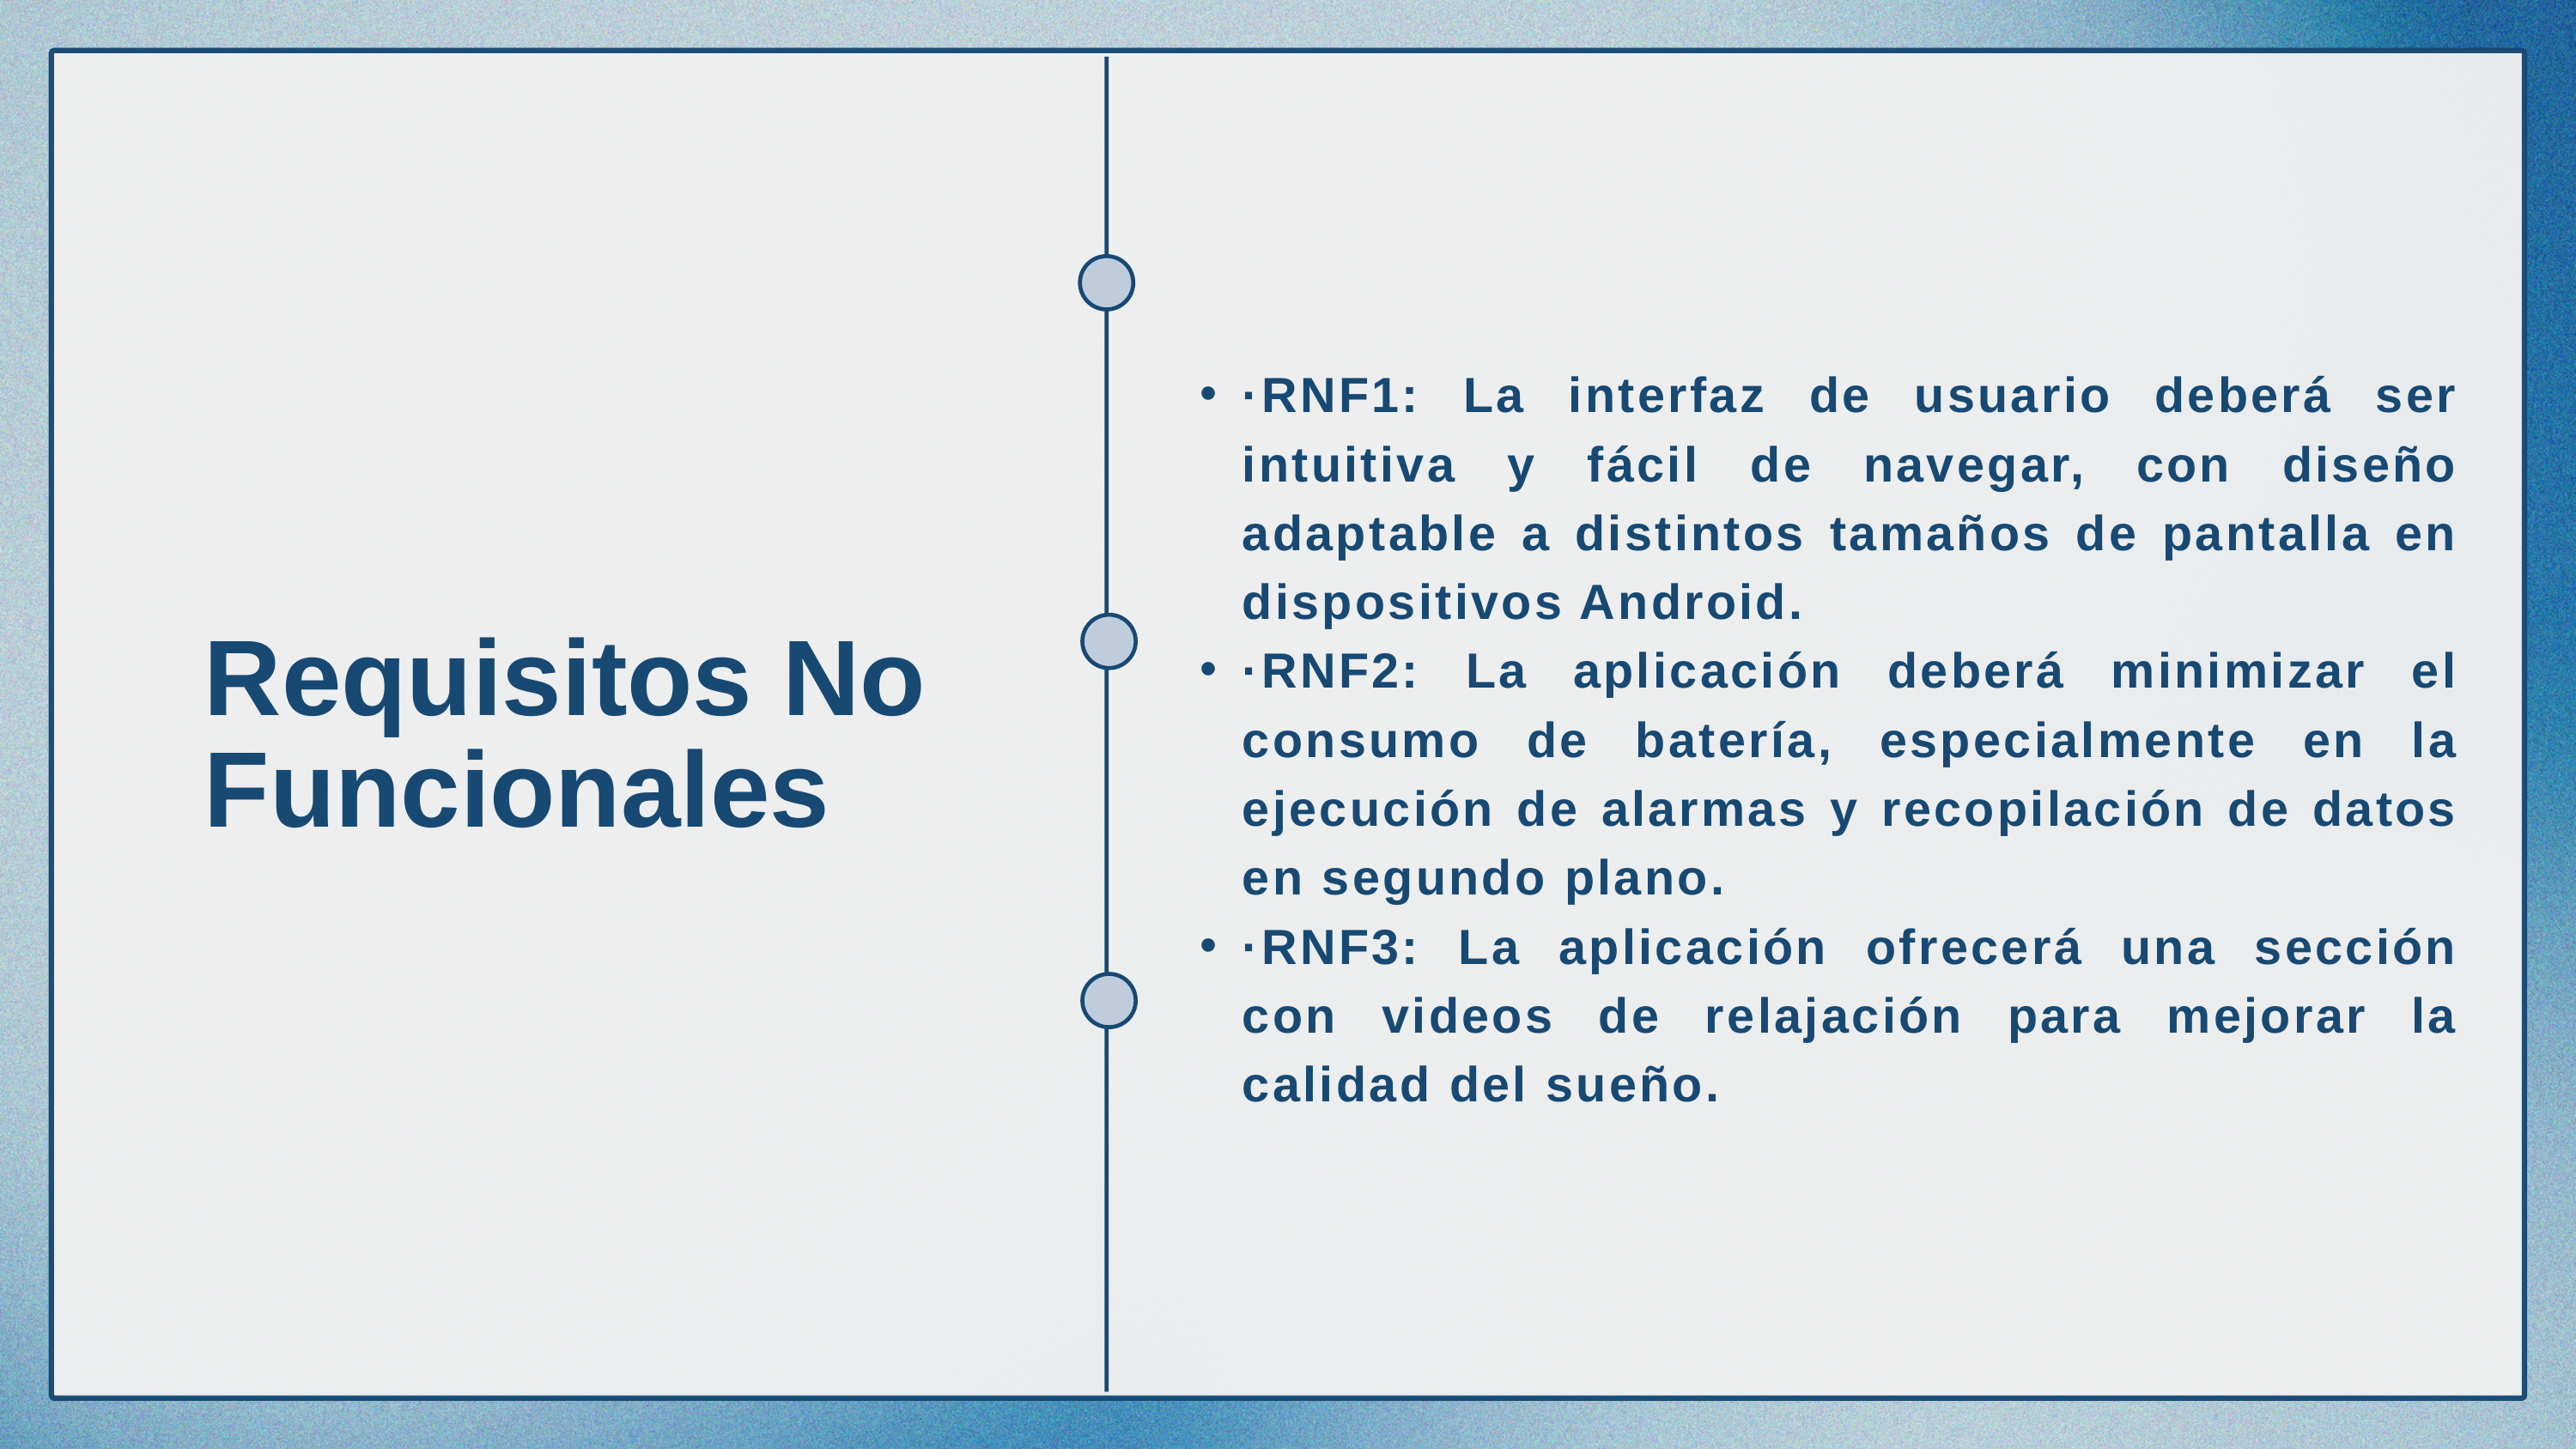

·RNF1: La interfaz de usuario deberá ser intuitiva y fácil de navegar, con diseño adaptable a distintos tamaños de pantalla en dispositivos Android.
·RNF2: La aplicación deberá minimizar el consumo de batería, especialmente en la ejecución de alarmas y recopilación de datos en segundo plano.
·RNF3: La aplicación ofrecerá una sección con videos de relajación para mejorar la calidad del sueño.

Requisitos No Funcionales